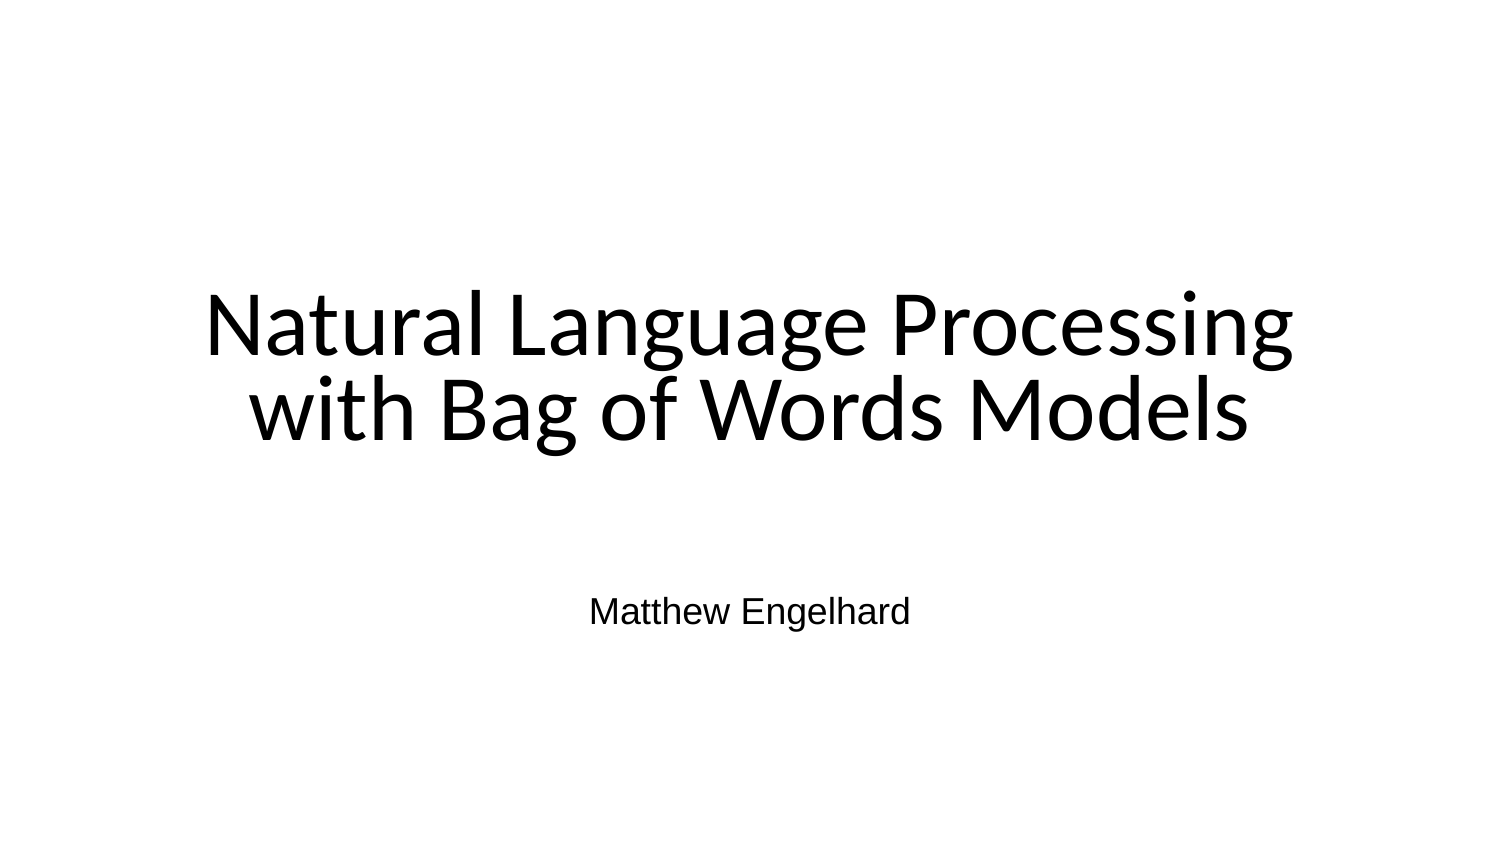

# Natural Language Processing with Bag of Words Models
Matthew Engelhard